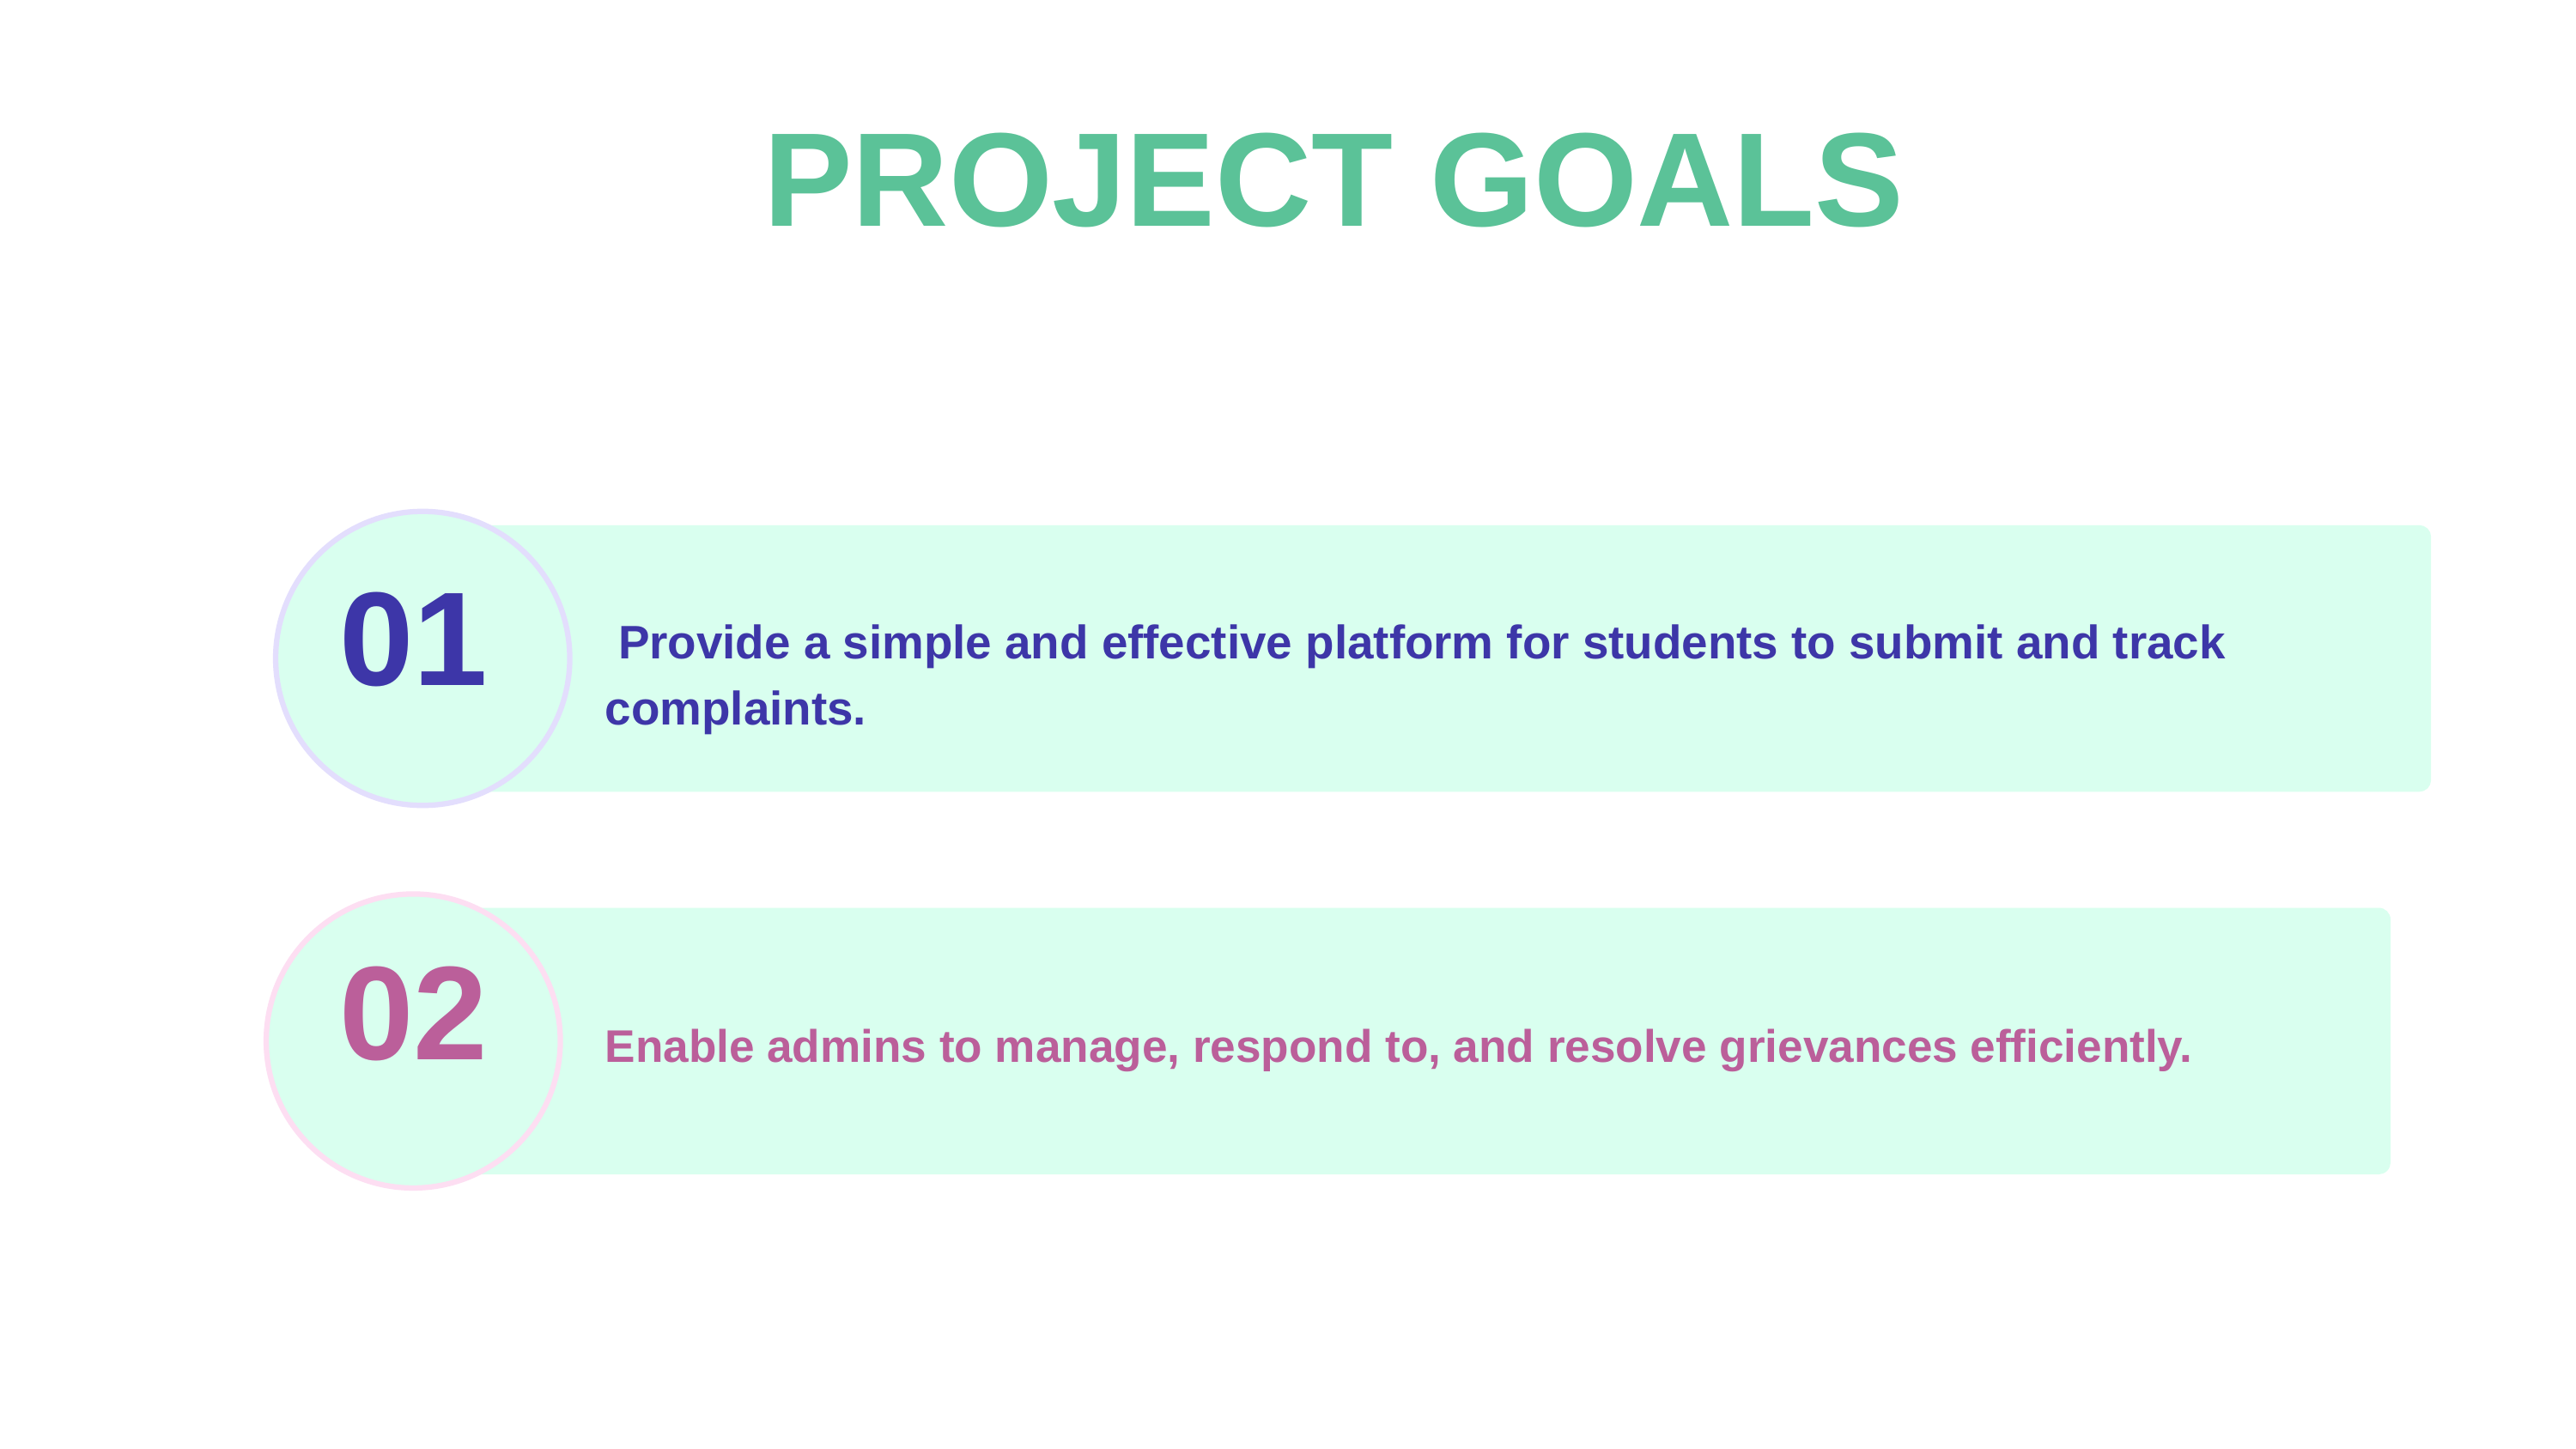

PROJECT GOALS

01
 Provide a simple and effective platform for students to submit and track complaints.

02
Enable admins to manage, respond to, and resolve grievances efficiently.